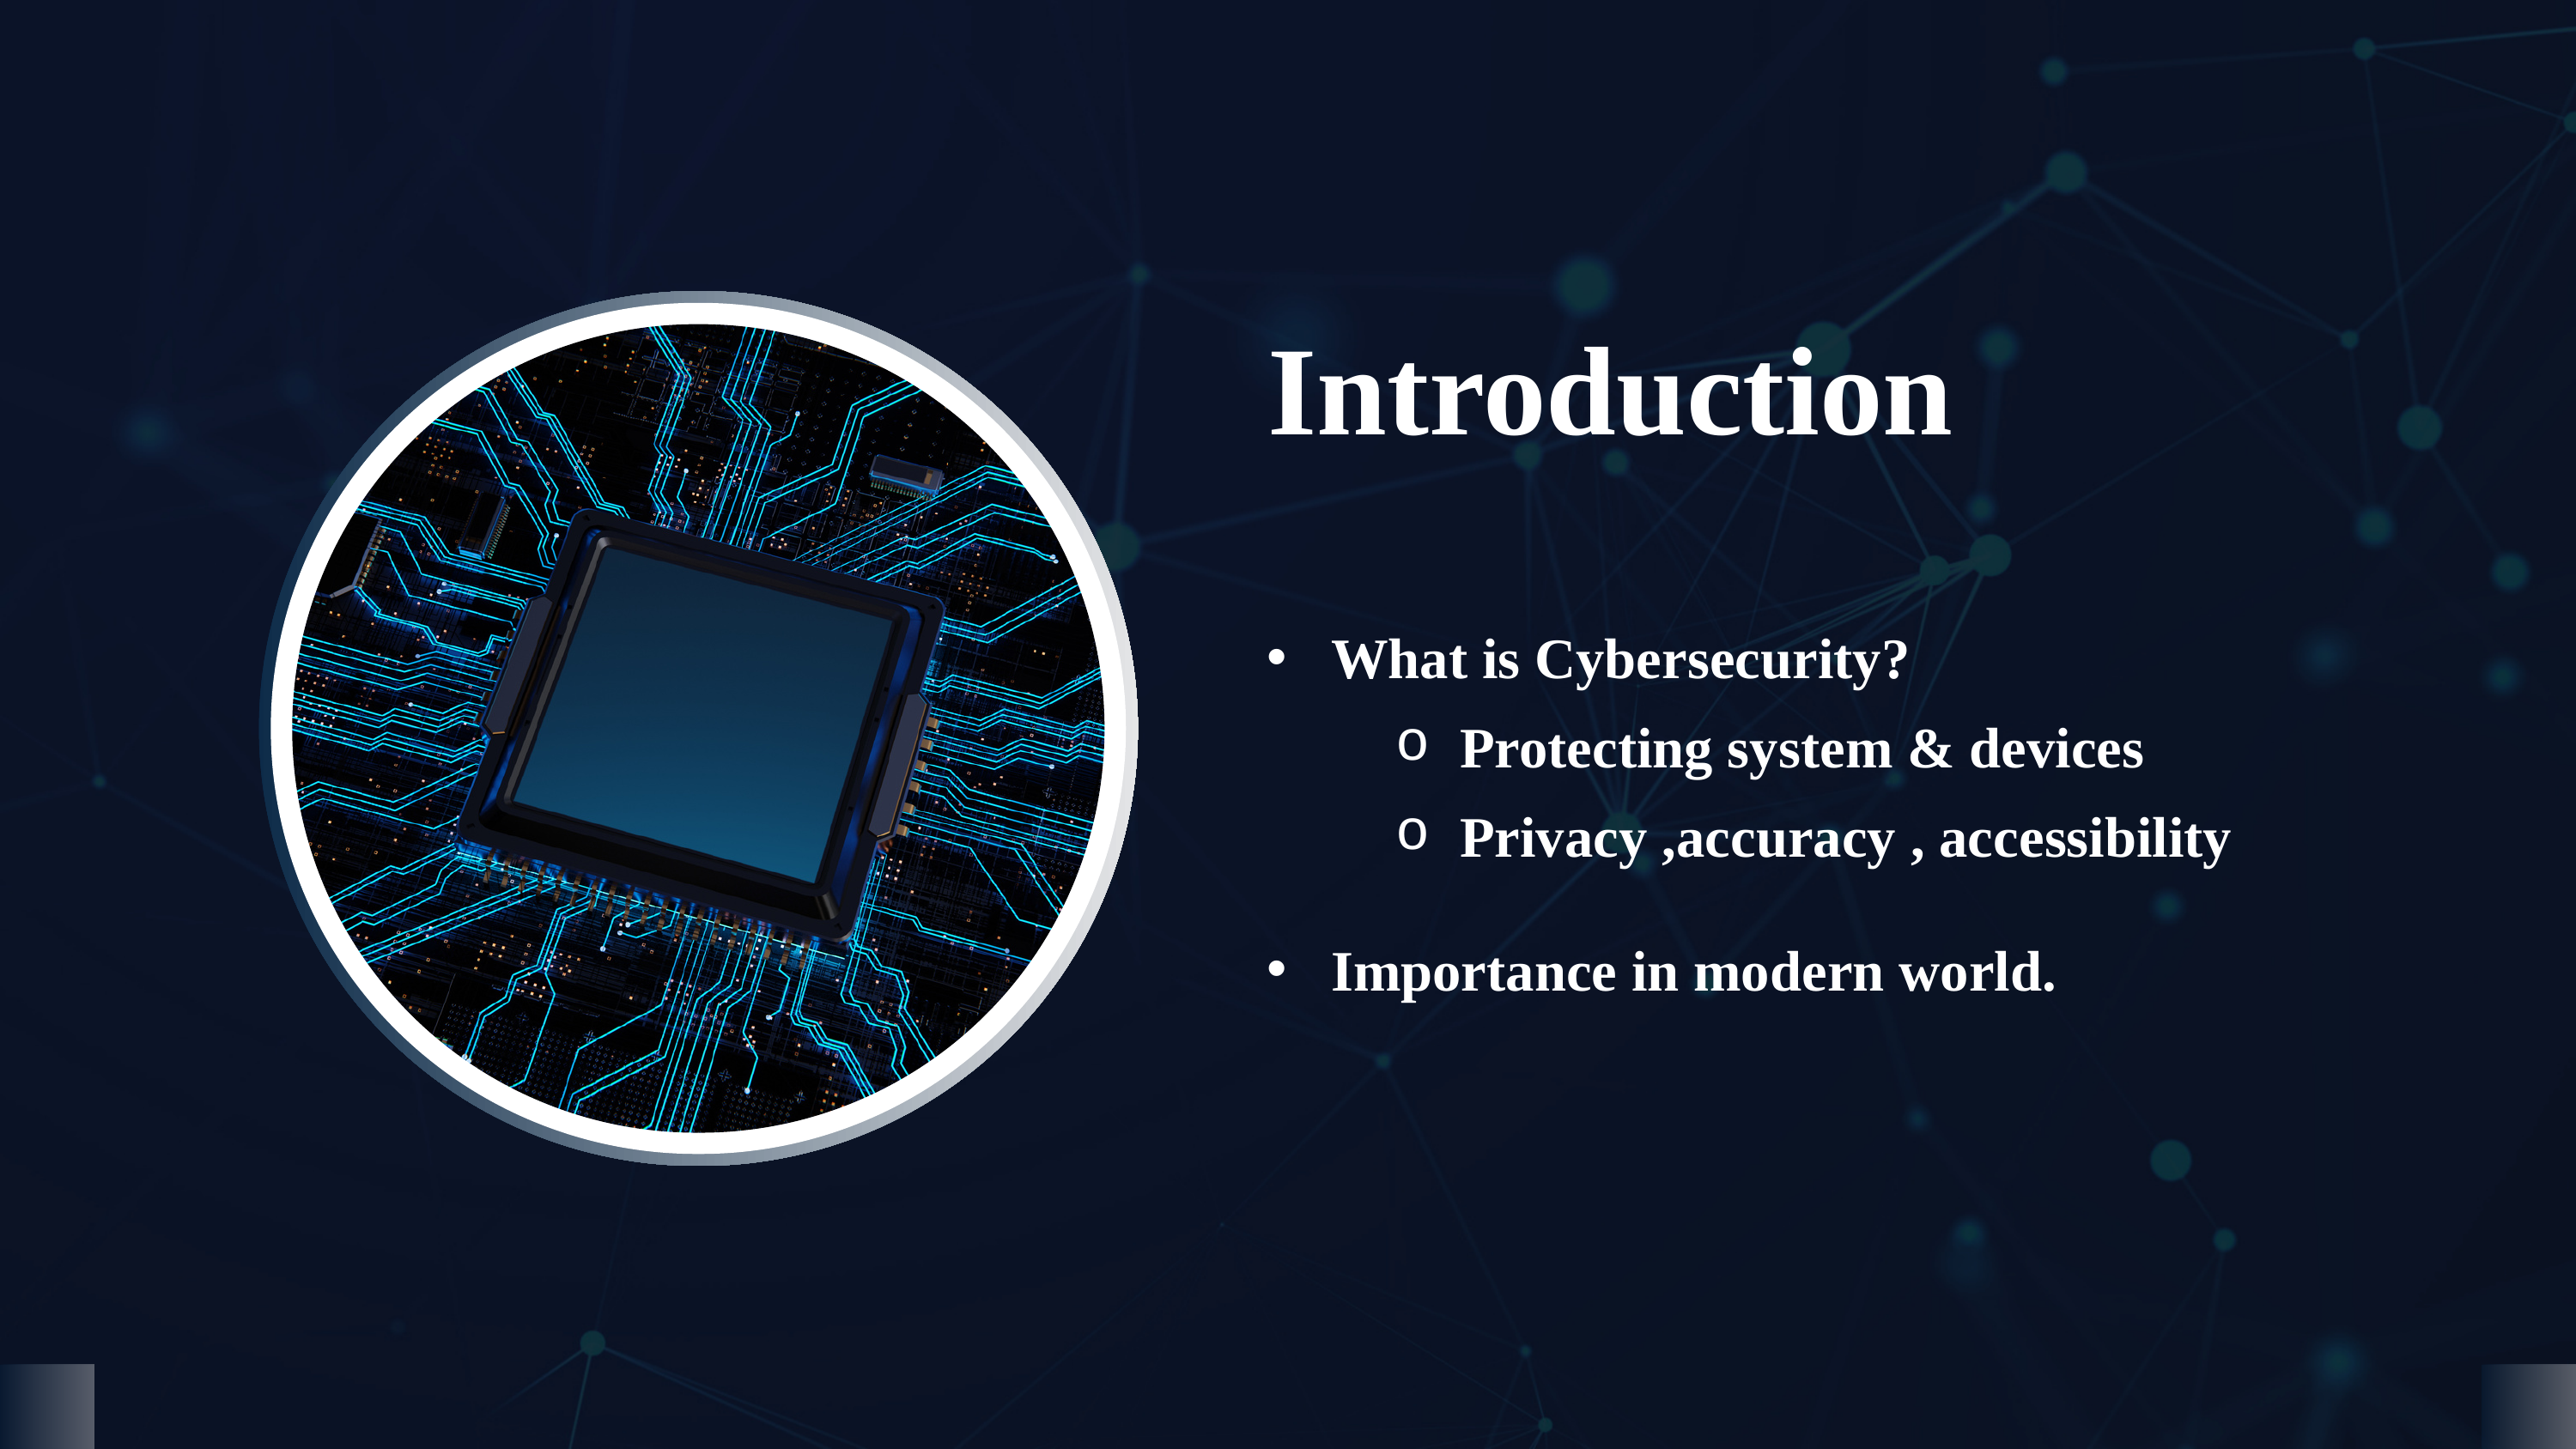

Introduction

What is Cybersecurity?

Protecting system & devices

Privacy ,accuracy , accessibility

Importance in modern world.